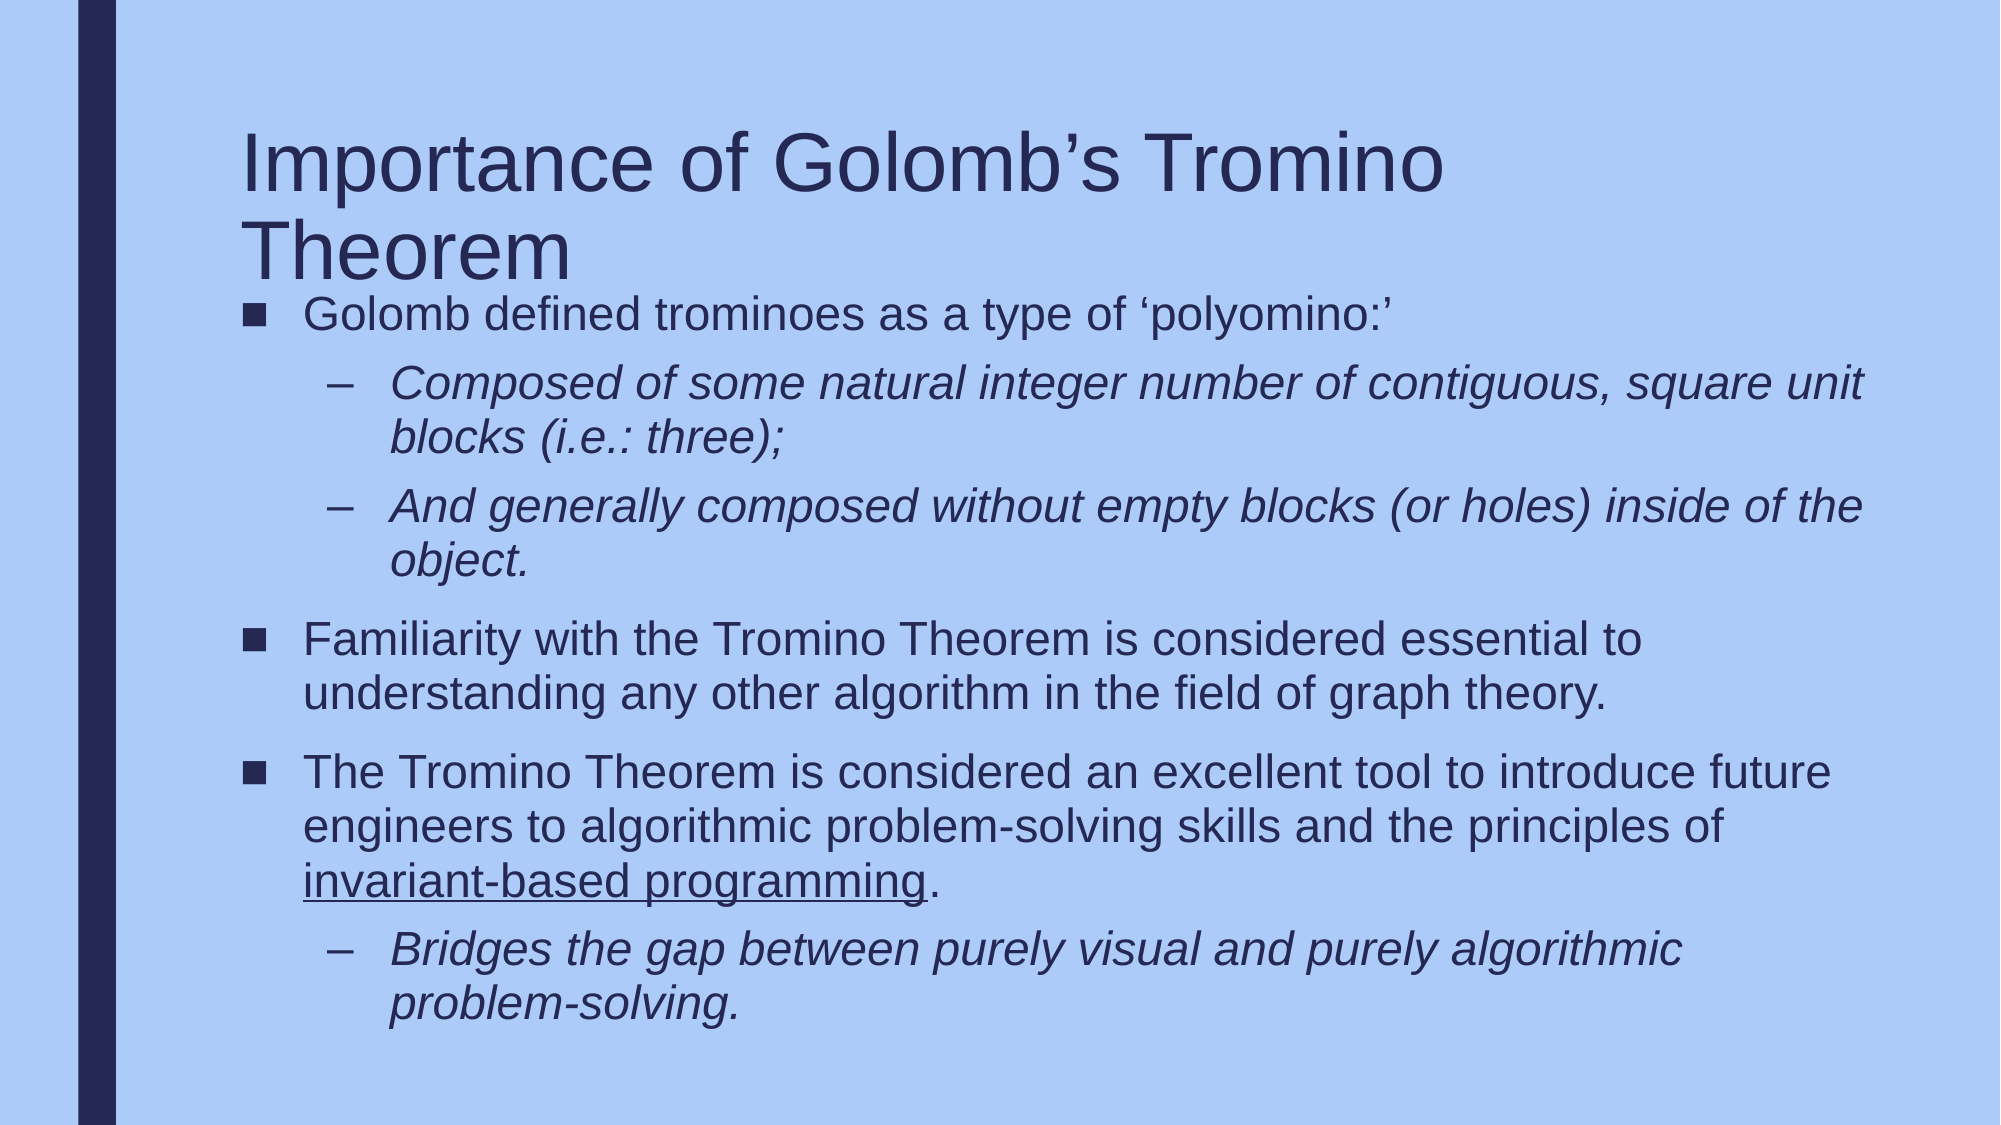

# Importance of Golomb’s Tromino Theorem
Golomb defined trominoes as a type of ‘polyomino:’
Composed of some natural integer number of contiguous, square unit blocks 	(i.e.: three);
And generally composed without empty blocks (or holes) inside of the object.
Familiarity with the Tromino Theorem is considered essential to understanding any other algorithm in the field of graph theory.
The Tromino Theorem is considered an excellent tool to introduce future engineers to algorithmic problem-solving skills and the principles of invariant-based programming.
Bridges the gap between purely visual and purely algorithmic problem-solving.